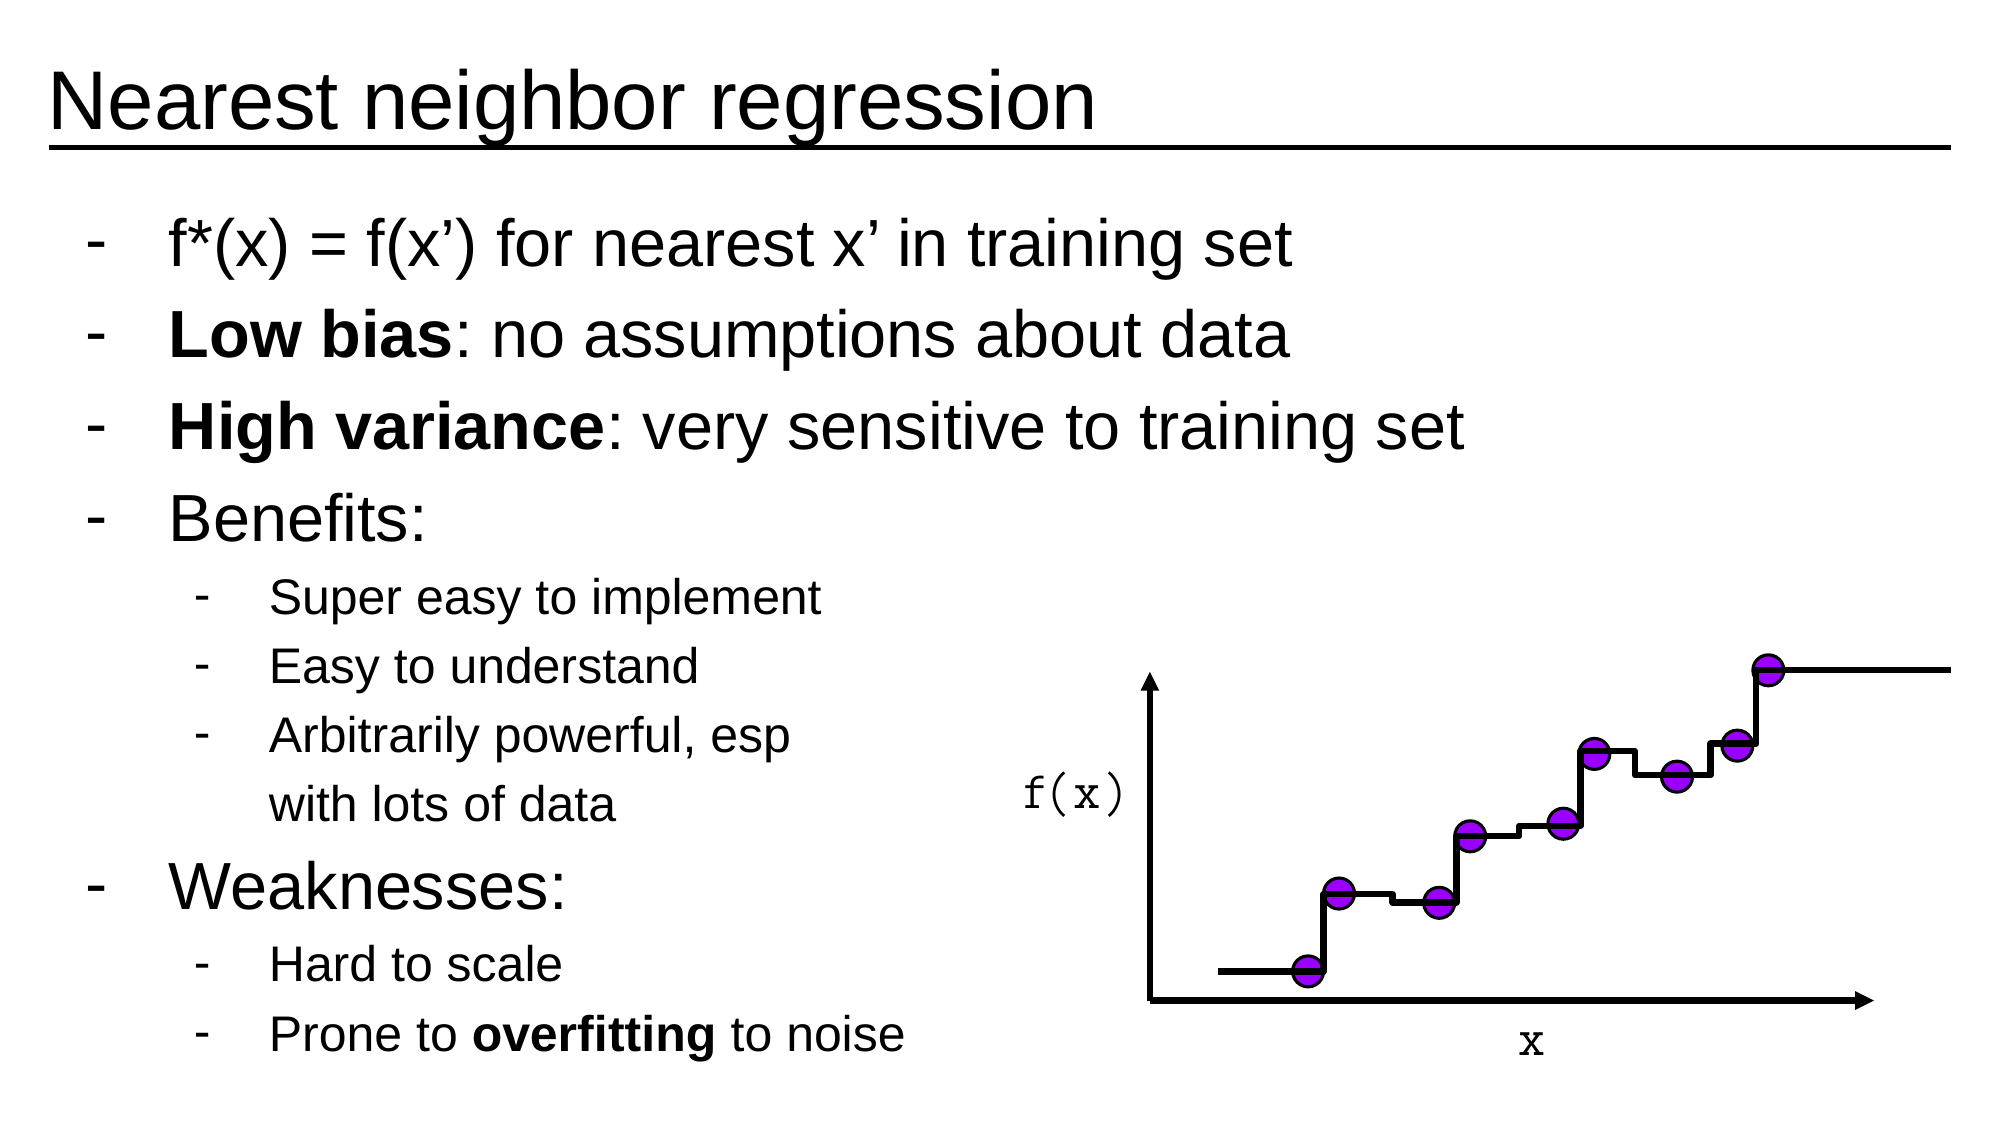

# Nearest neighbor regression
f*(x) = f(x’) for nearest x’ in training set
Low bias: no assumptions about data
High variance: very sensitive to training set
Benefits:
Super easy to implement
Easy to understand
Arbitrarily powerful, esp
with lots of data
Weaknesses:
Hard to scale
Prone to overfitting to noise

f(x)

x